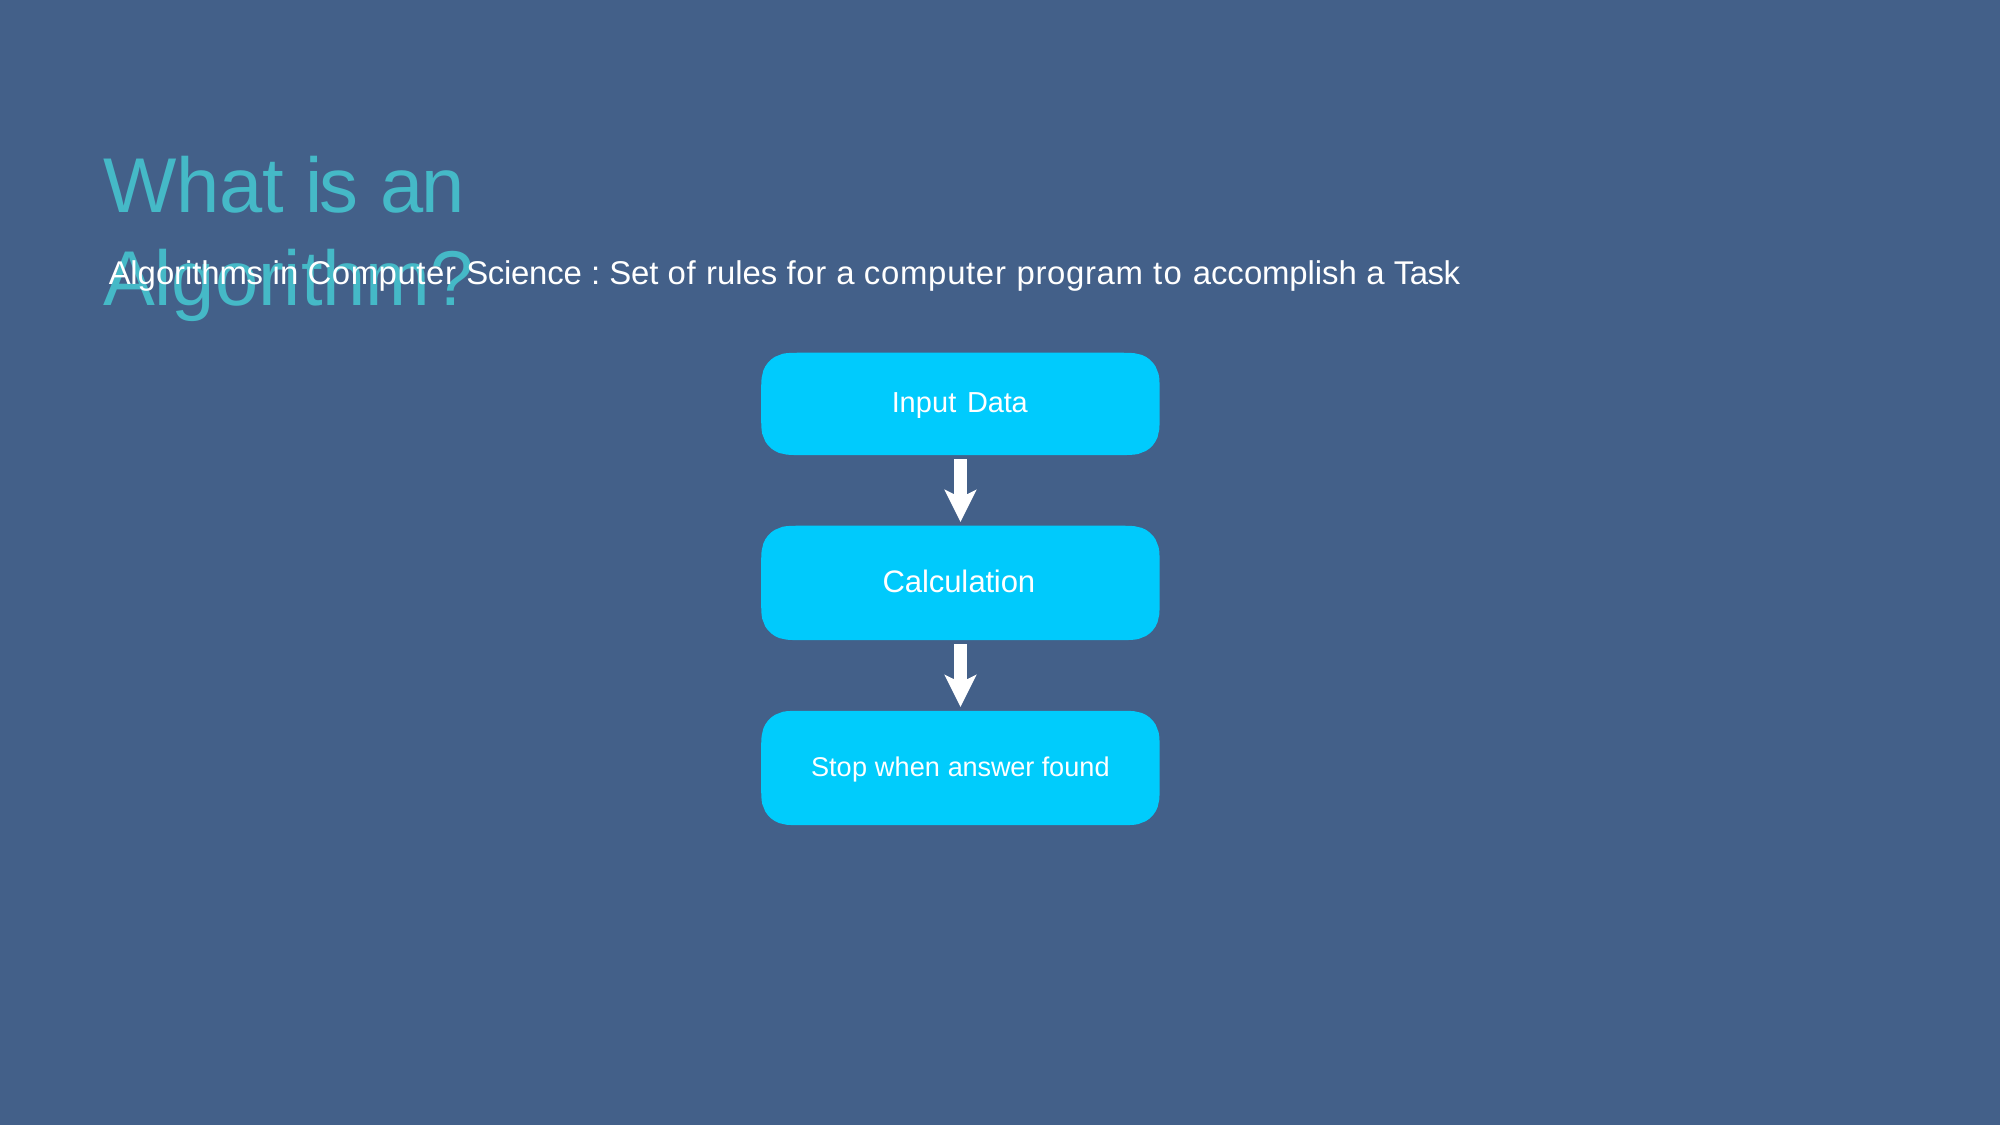

# What is an Algorithm?
Algorithms in Computer Science : Set of rules for a computer program to accomplish a Task

Input Data

Calculation

Stop when answer found